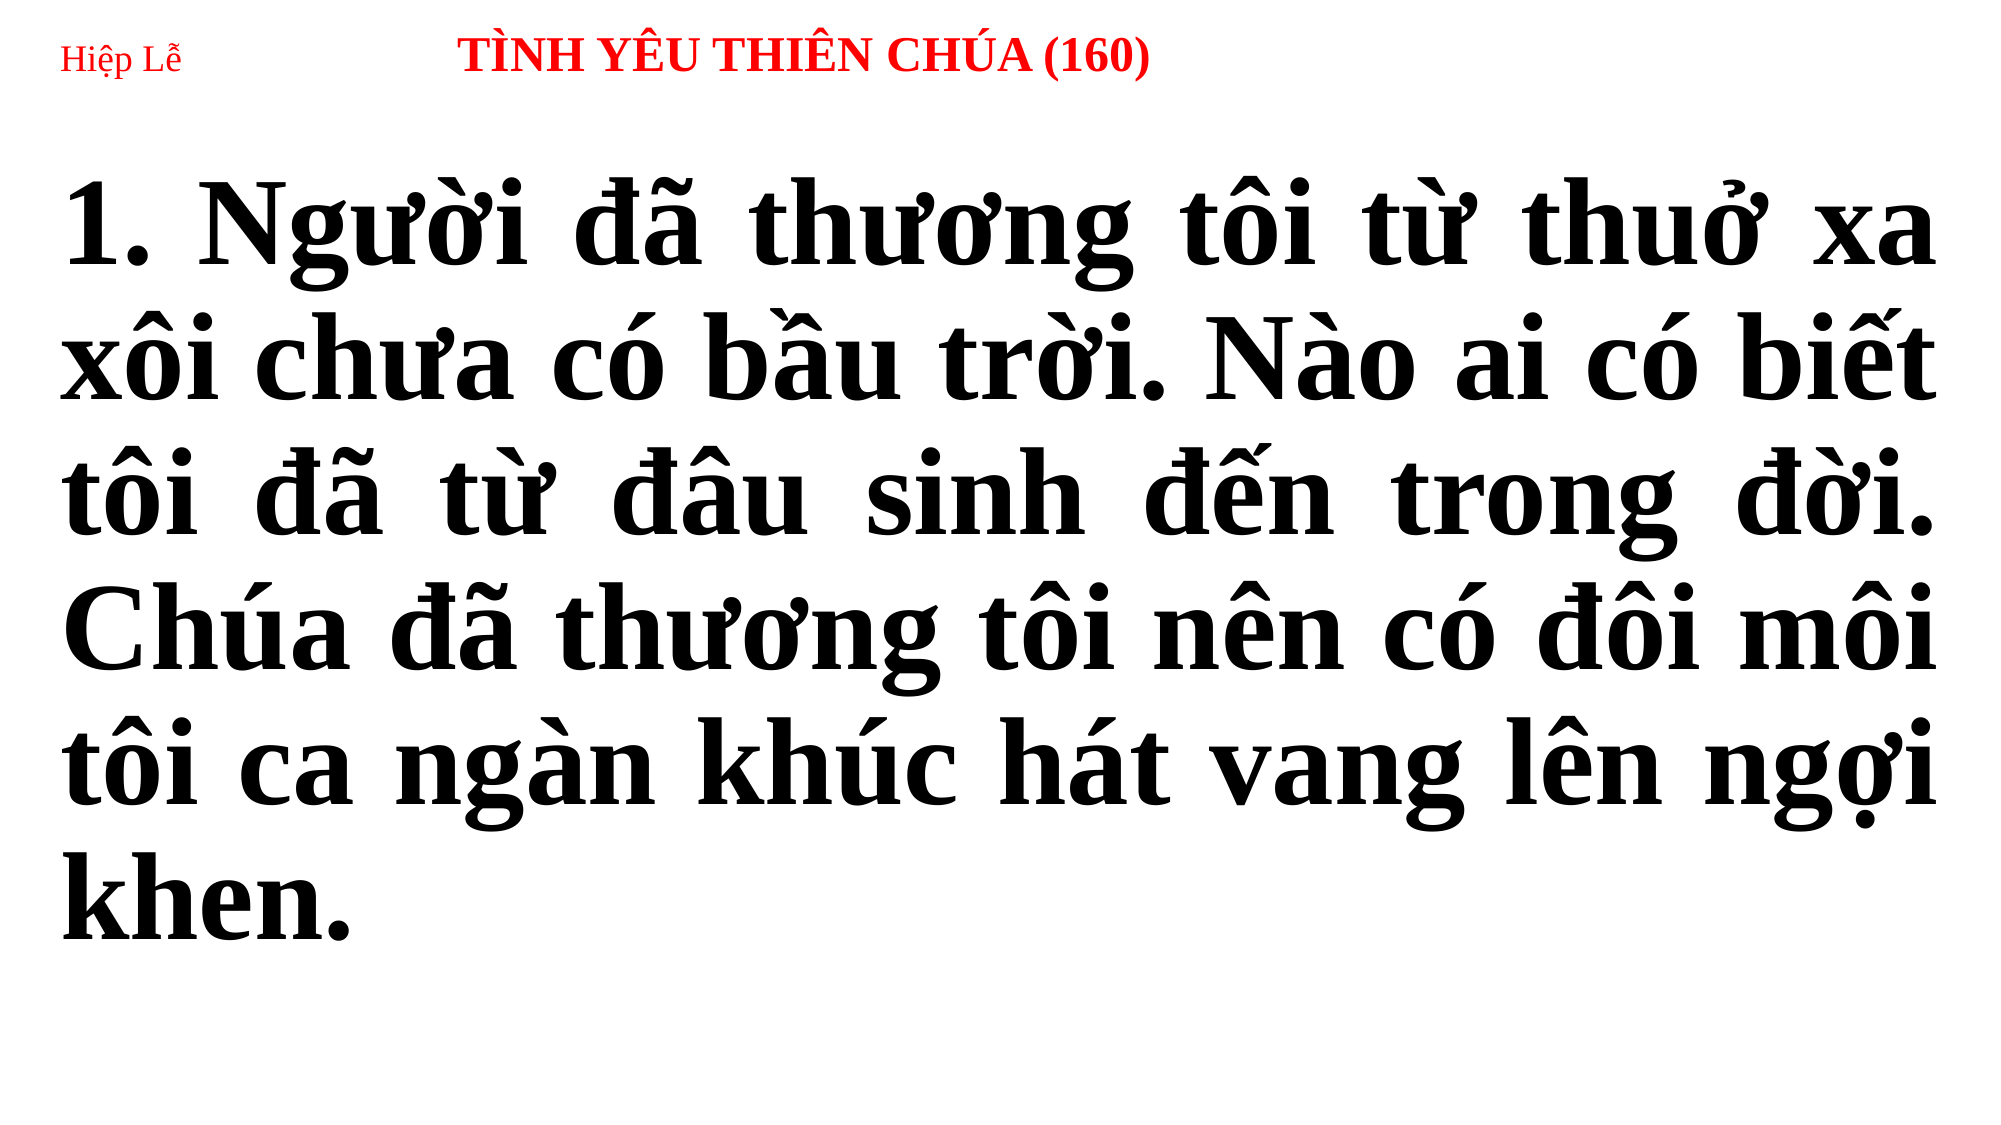

# Hiệp Lễ                             TÌNH YÊU THIÊN CHÚA (160)
1. Người đã thương tôi từ thuở xa xôi chưa có bầu trời. Nào ai có biết tôi đã từ đâu sinh đến trong đời. Chúa đã thương tôi nên có đôi môi tôi ca ngàn khúc hát vang lên ngợi khen.